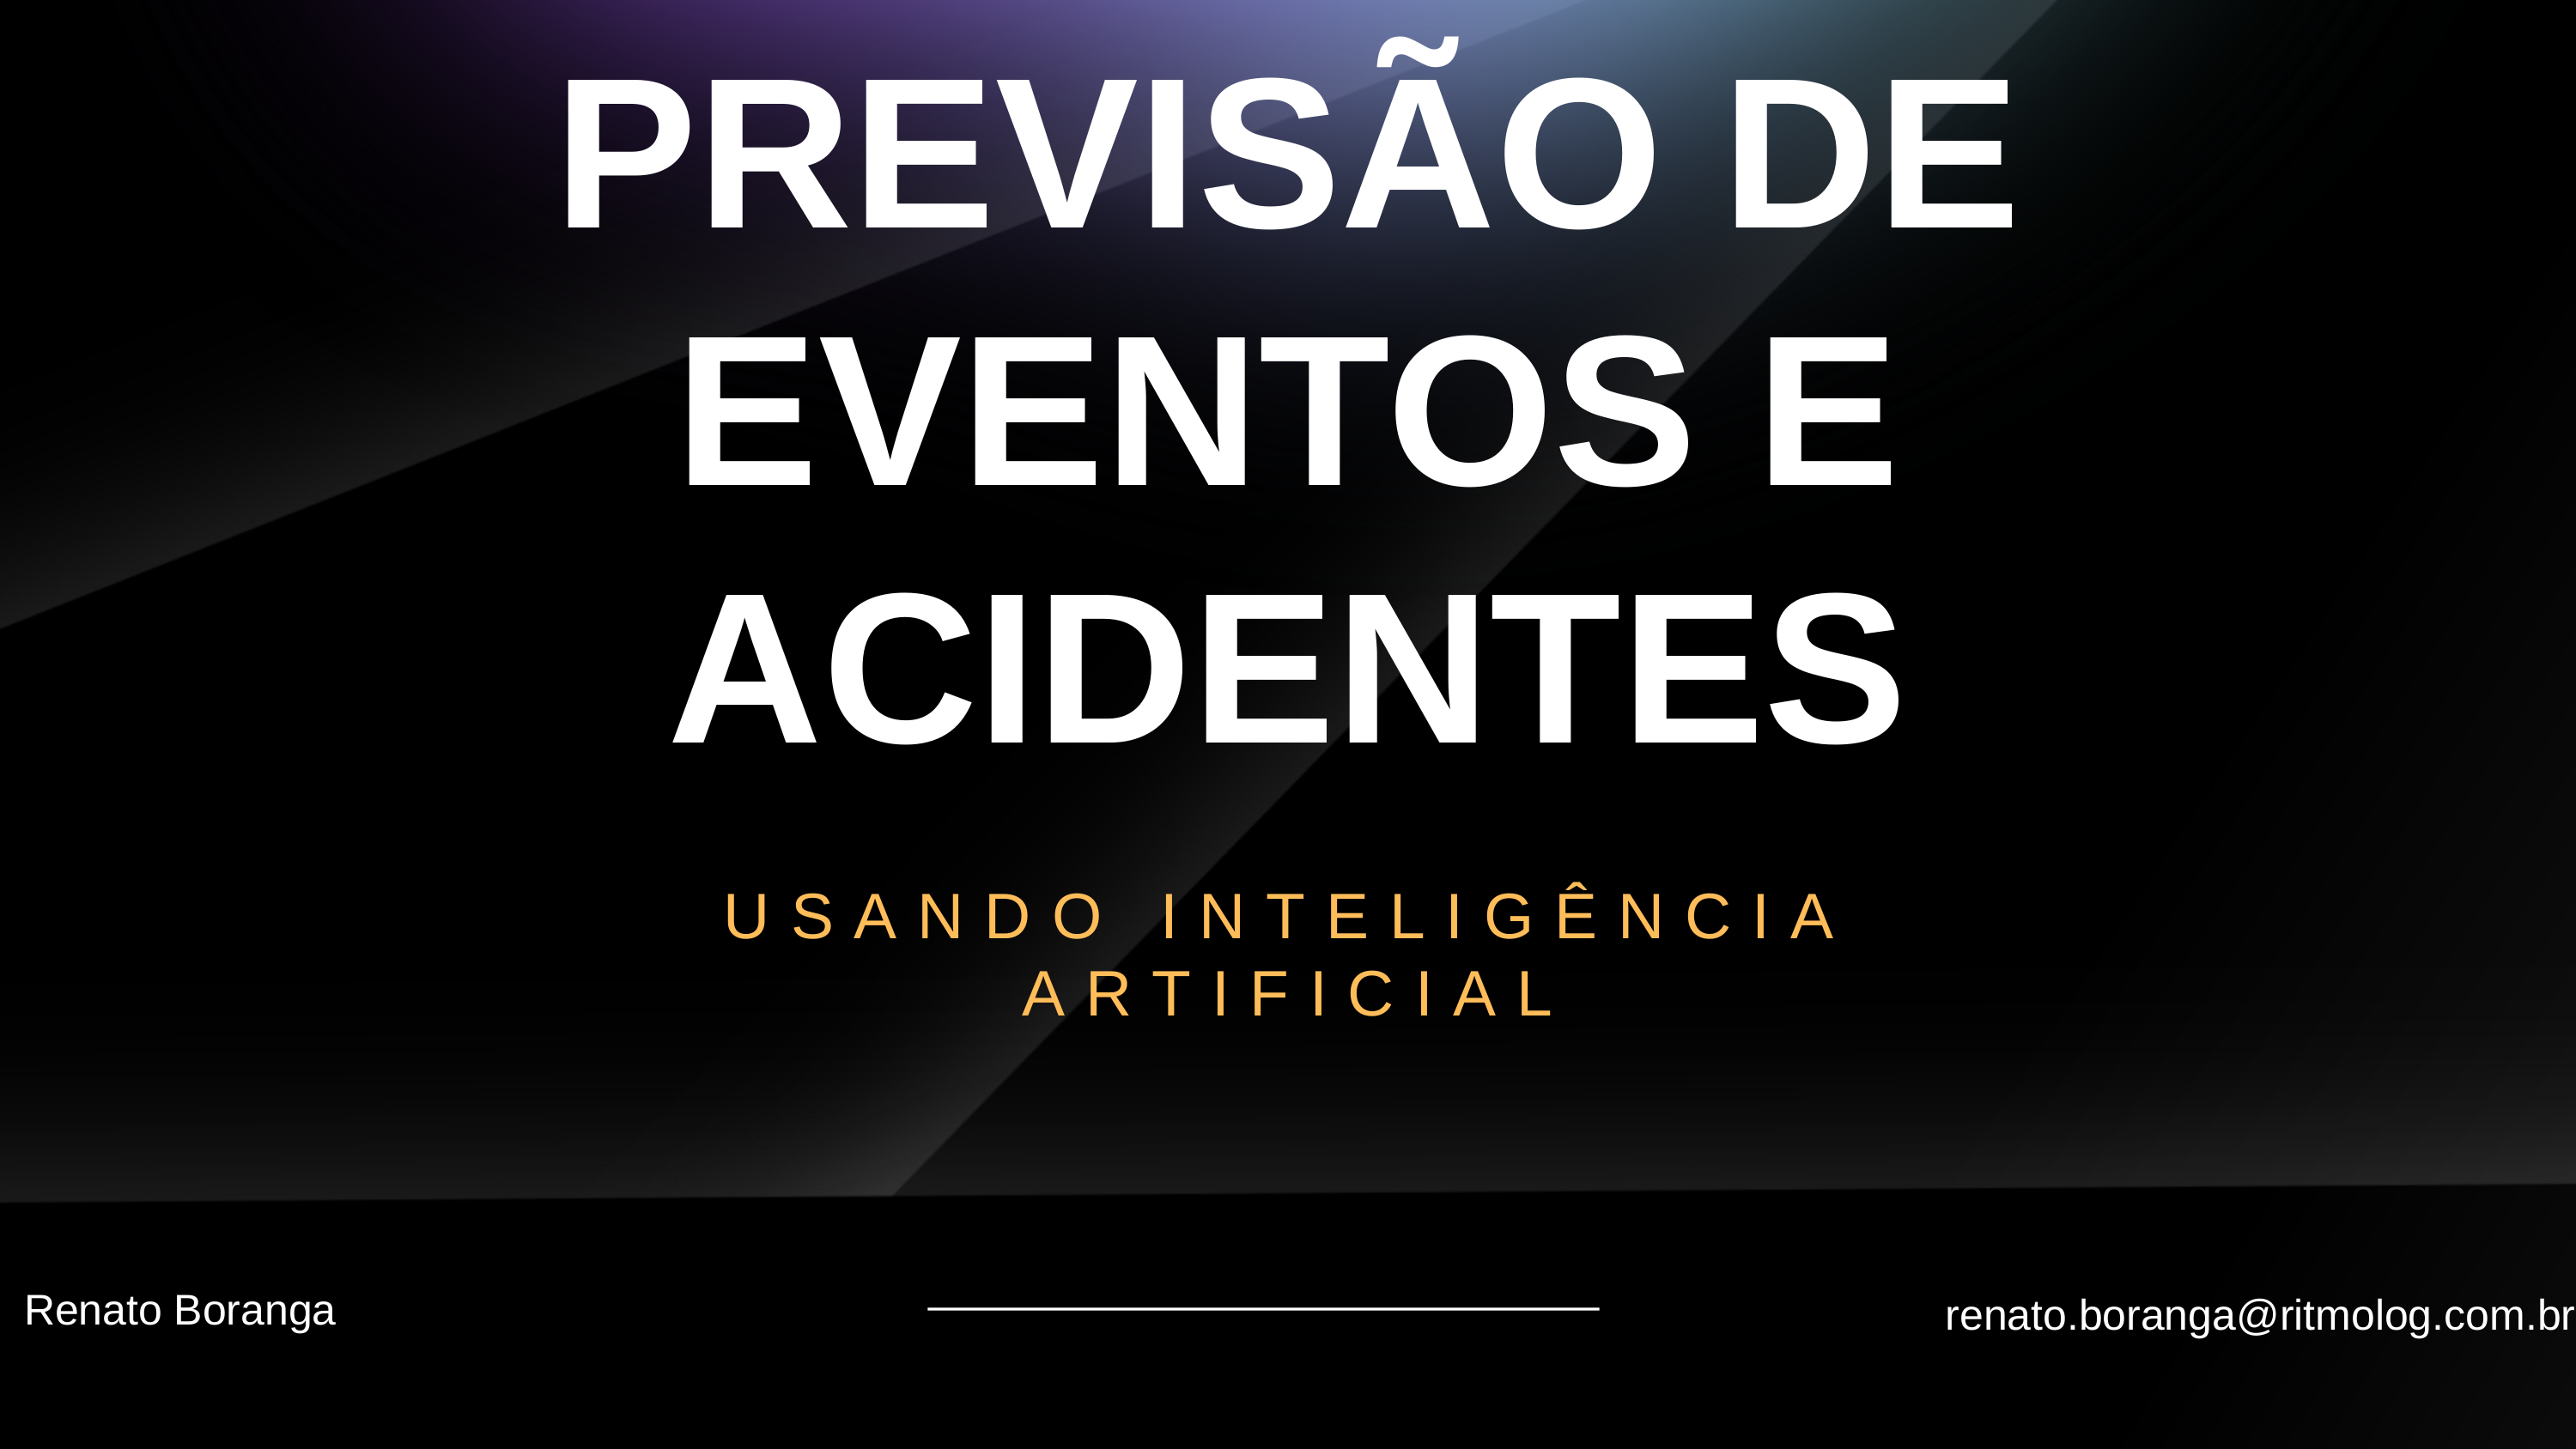

PREVISÃO DE EVENTOS E ACIDENTES
USANDO INTELIGÊNCIA ARTIFICIAL
Renato Boranga
renato.boranga@ritmolog.com.br